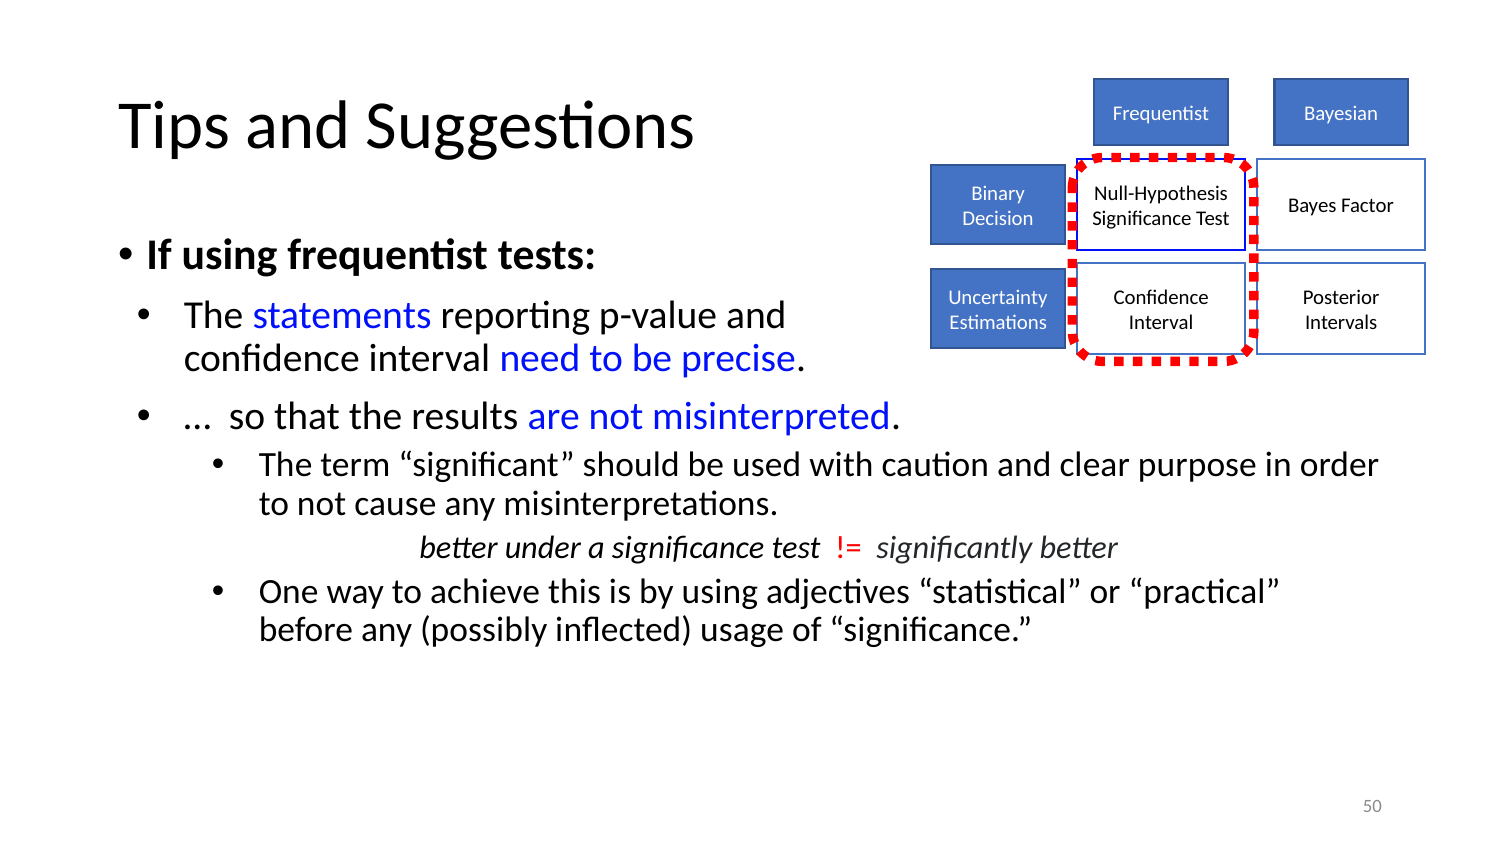

# Tips and Suggestions
Frequentist
Bayesian
Null-Hypothesis Significance Test
Bayes Factor
Binary Decision
Confidence Interval
Posterior Intervals
Uncertainty Estimations

If using frequentist tests:
The statements reporting p-value and
confidence interval need to be precise.
…  so that the results are not misinterpreted.
The term “significant” should be used with caution and clear purpose in order to not cause any misinterpretations.
better under a significance test  !=  significantly better
One way to achieve this is by using adjectives “statistical” or “practical” before any (possibly inflected) usage of “significance.”

50